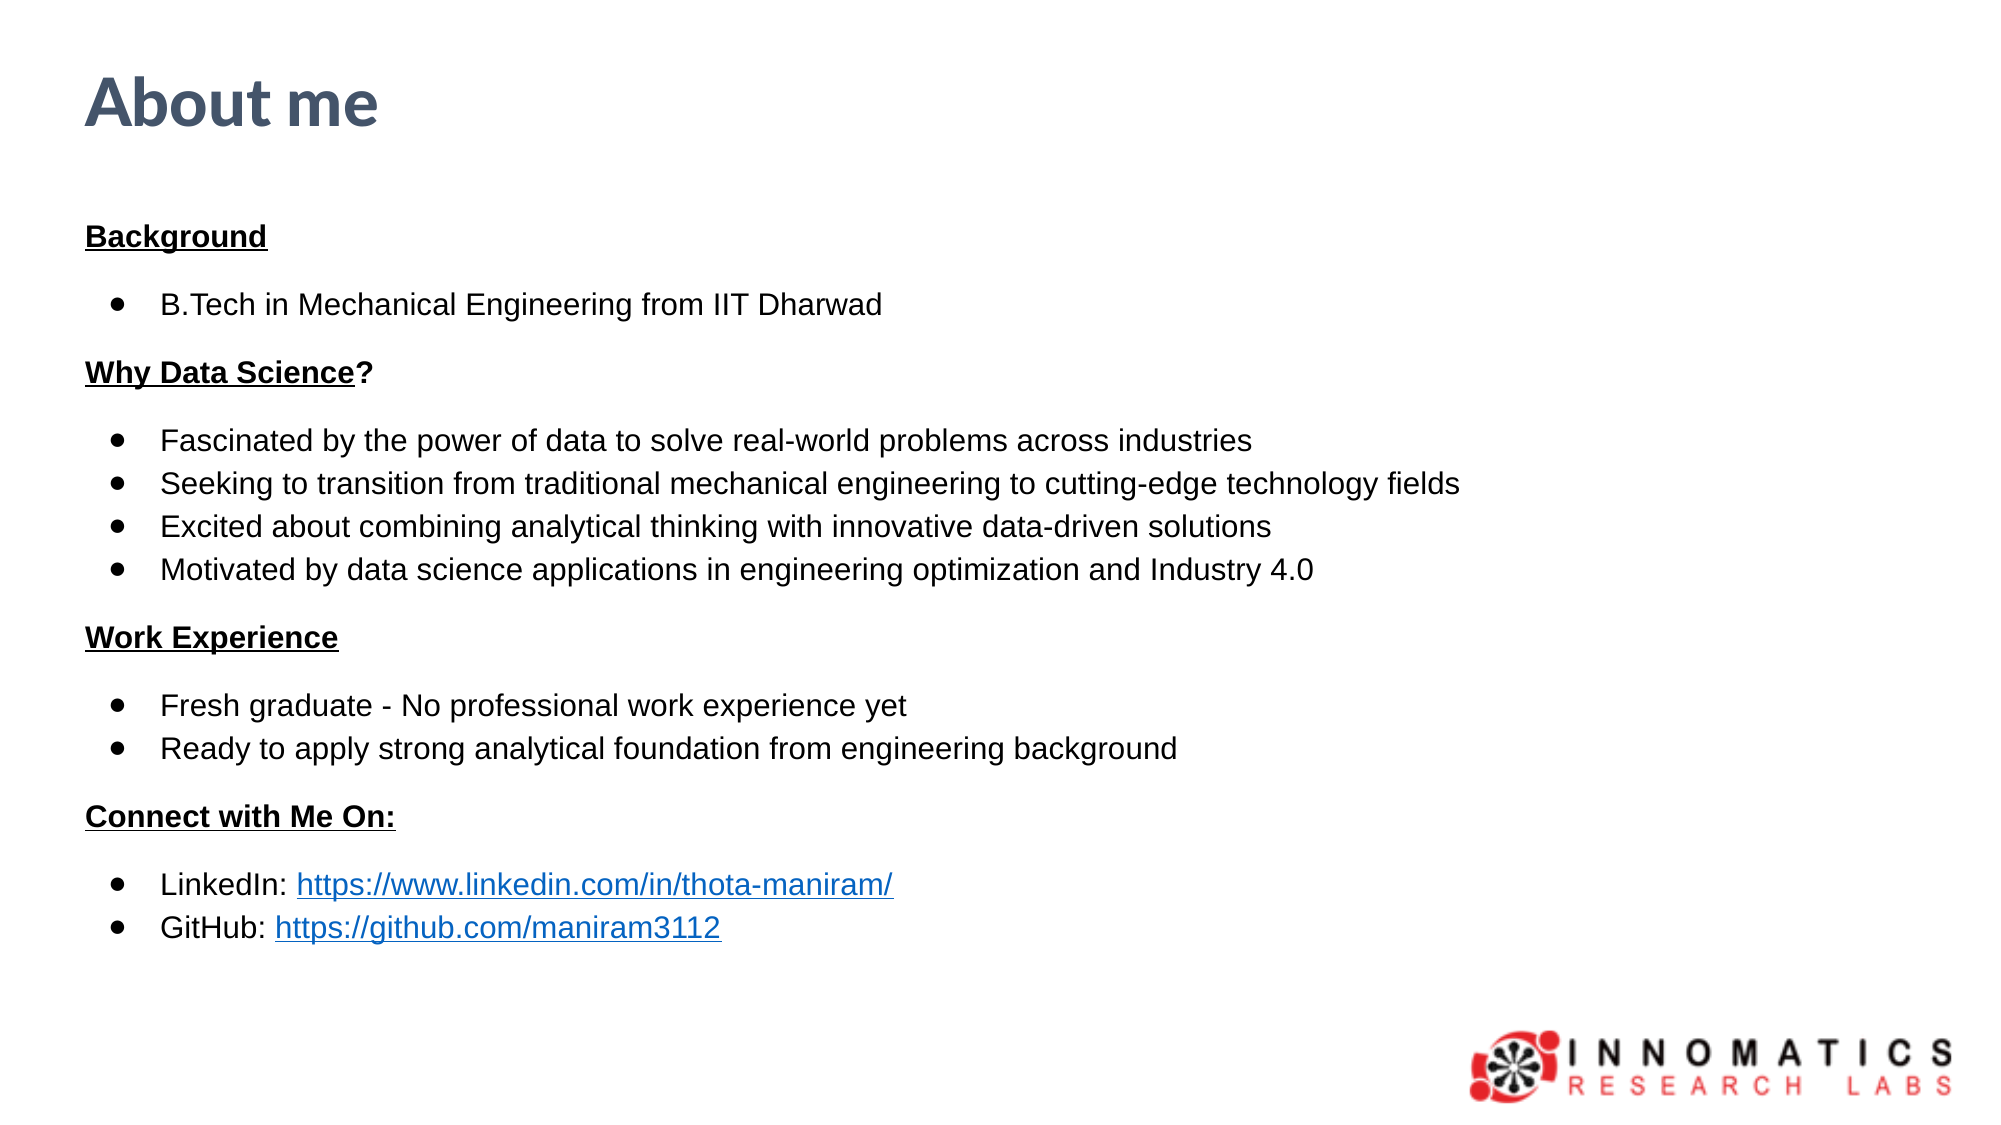

About me
Background
B.Tech in Mechanical Engineering from IIT Dharwad
Why Data Science?
Fascinated by the power of data to solve real-world problems across industries
Seeking to transition from traditional mechanical engineering to cutting-edge technology fields
Excited about combining analytical thinking with innovative data-driven solutions
Motivated by data science applications in engineering optimization and Industry 4.0
Work Experience
Fresh graduate - No professional work experience yet
Ready to apply strong analytical foundation from engineering background
Connect with Me On:
LinkedIn: https://www.linkedin.com/in/thota-maniram/
GitHub: https://github.com/maniram3112